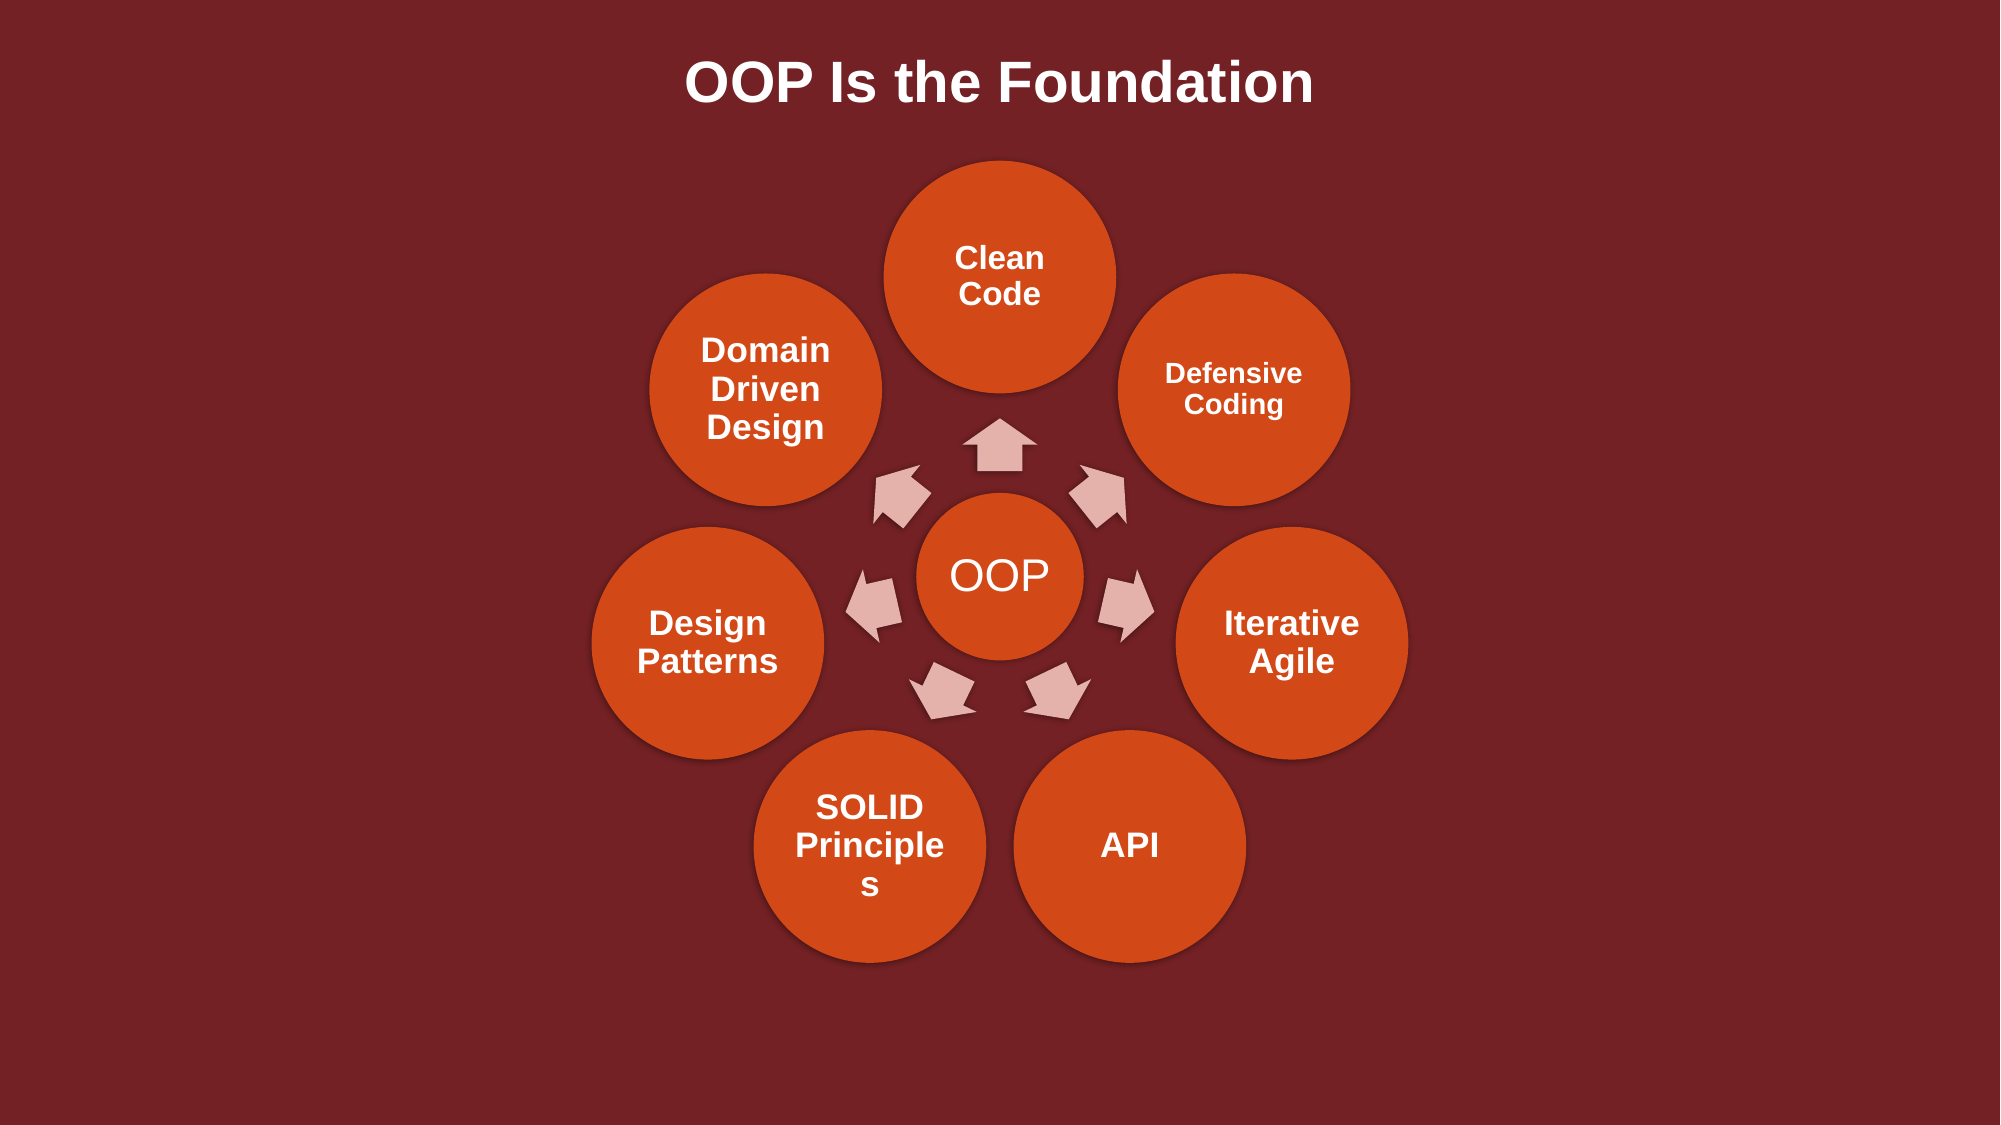

OOP Is the Foundation
OOP

Clean Code

Defensive Coding

Iterative Agile

API

SOLID Principles

Design Patterns

Domain Driven Design